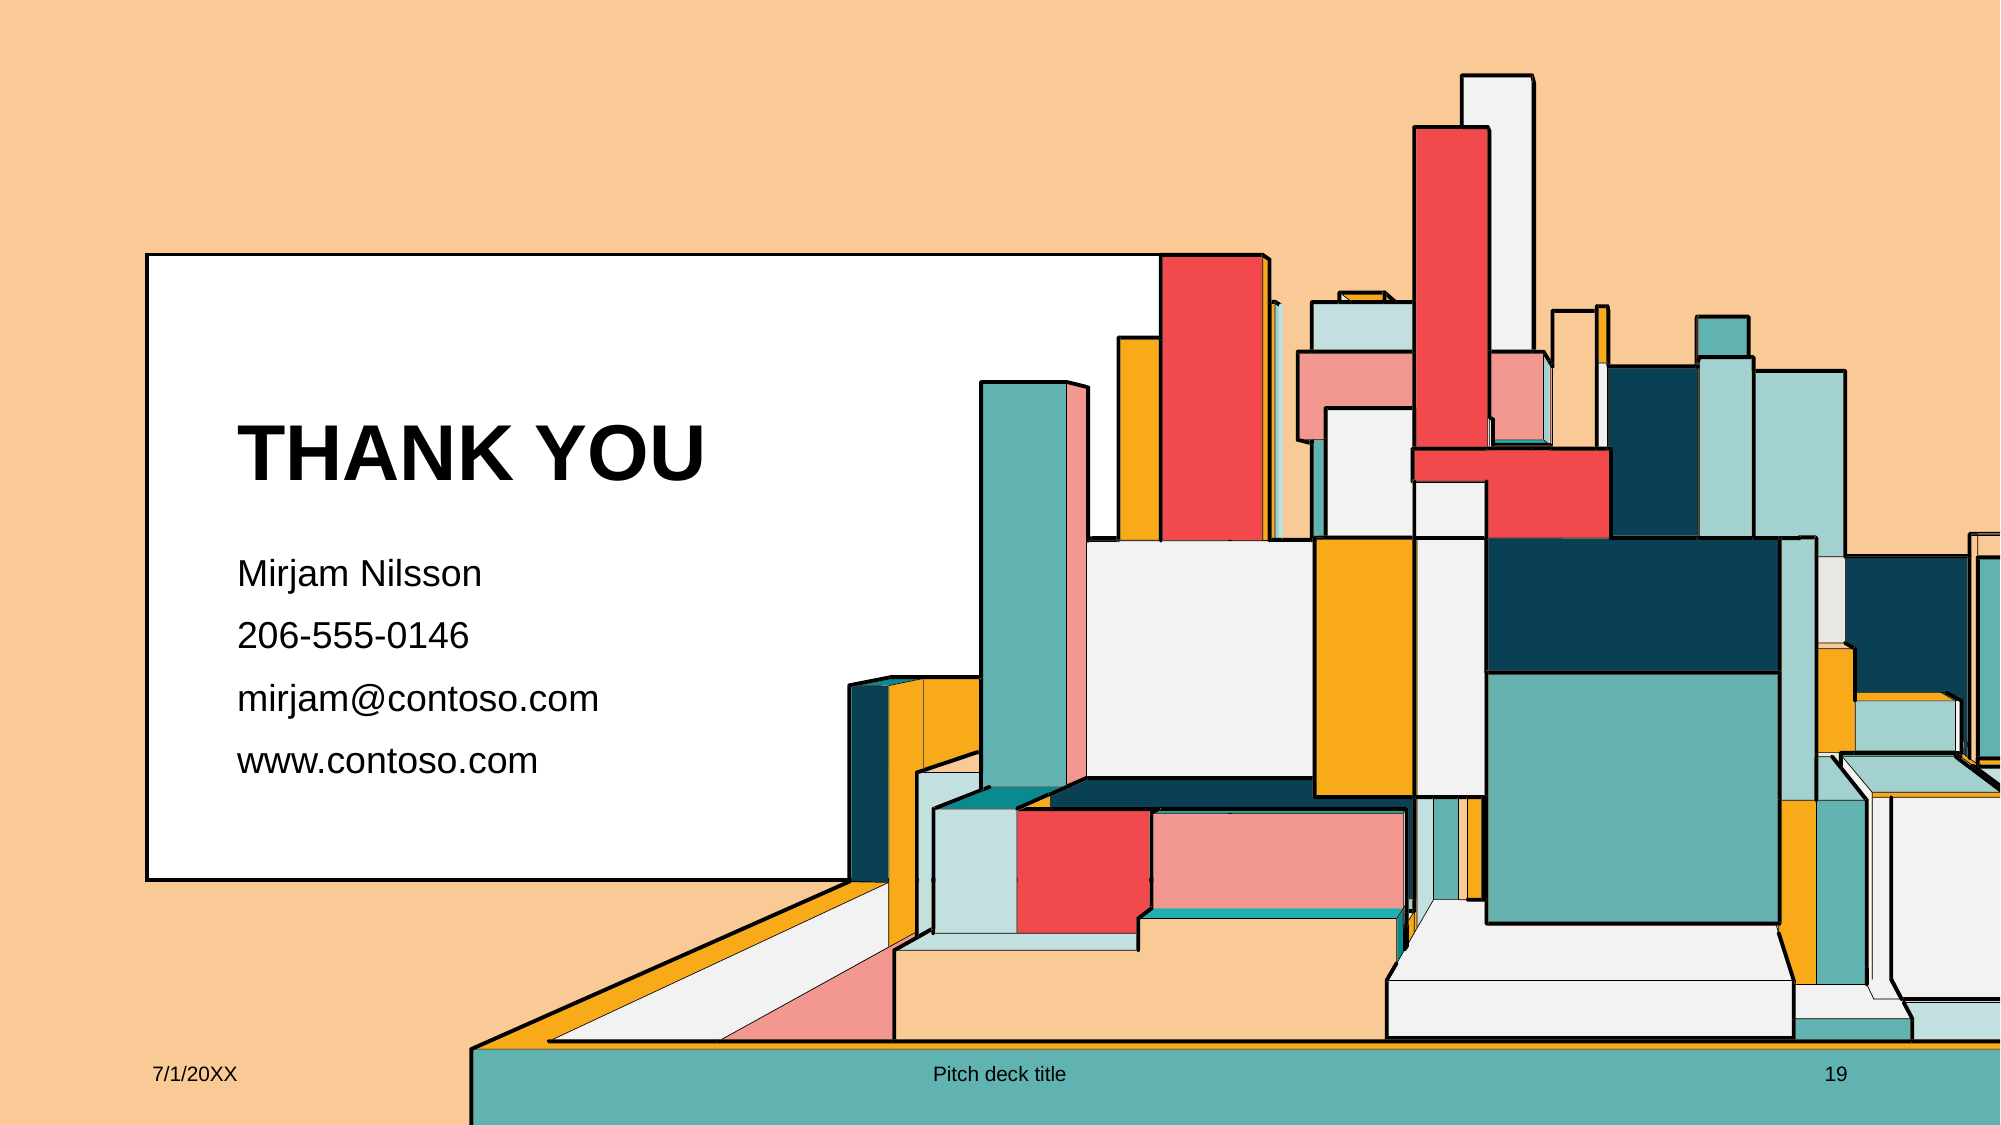

# THANK YOU
Mirjam Nilsson​
206-555-0146
mirjam@contoso.com
www.contoso.com
7/1/20XX
Pitch deck title
19